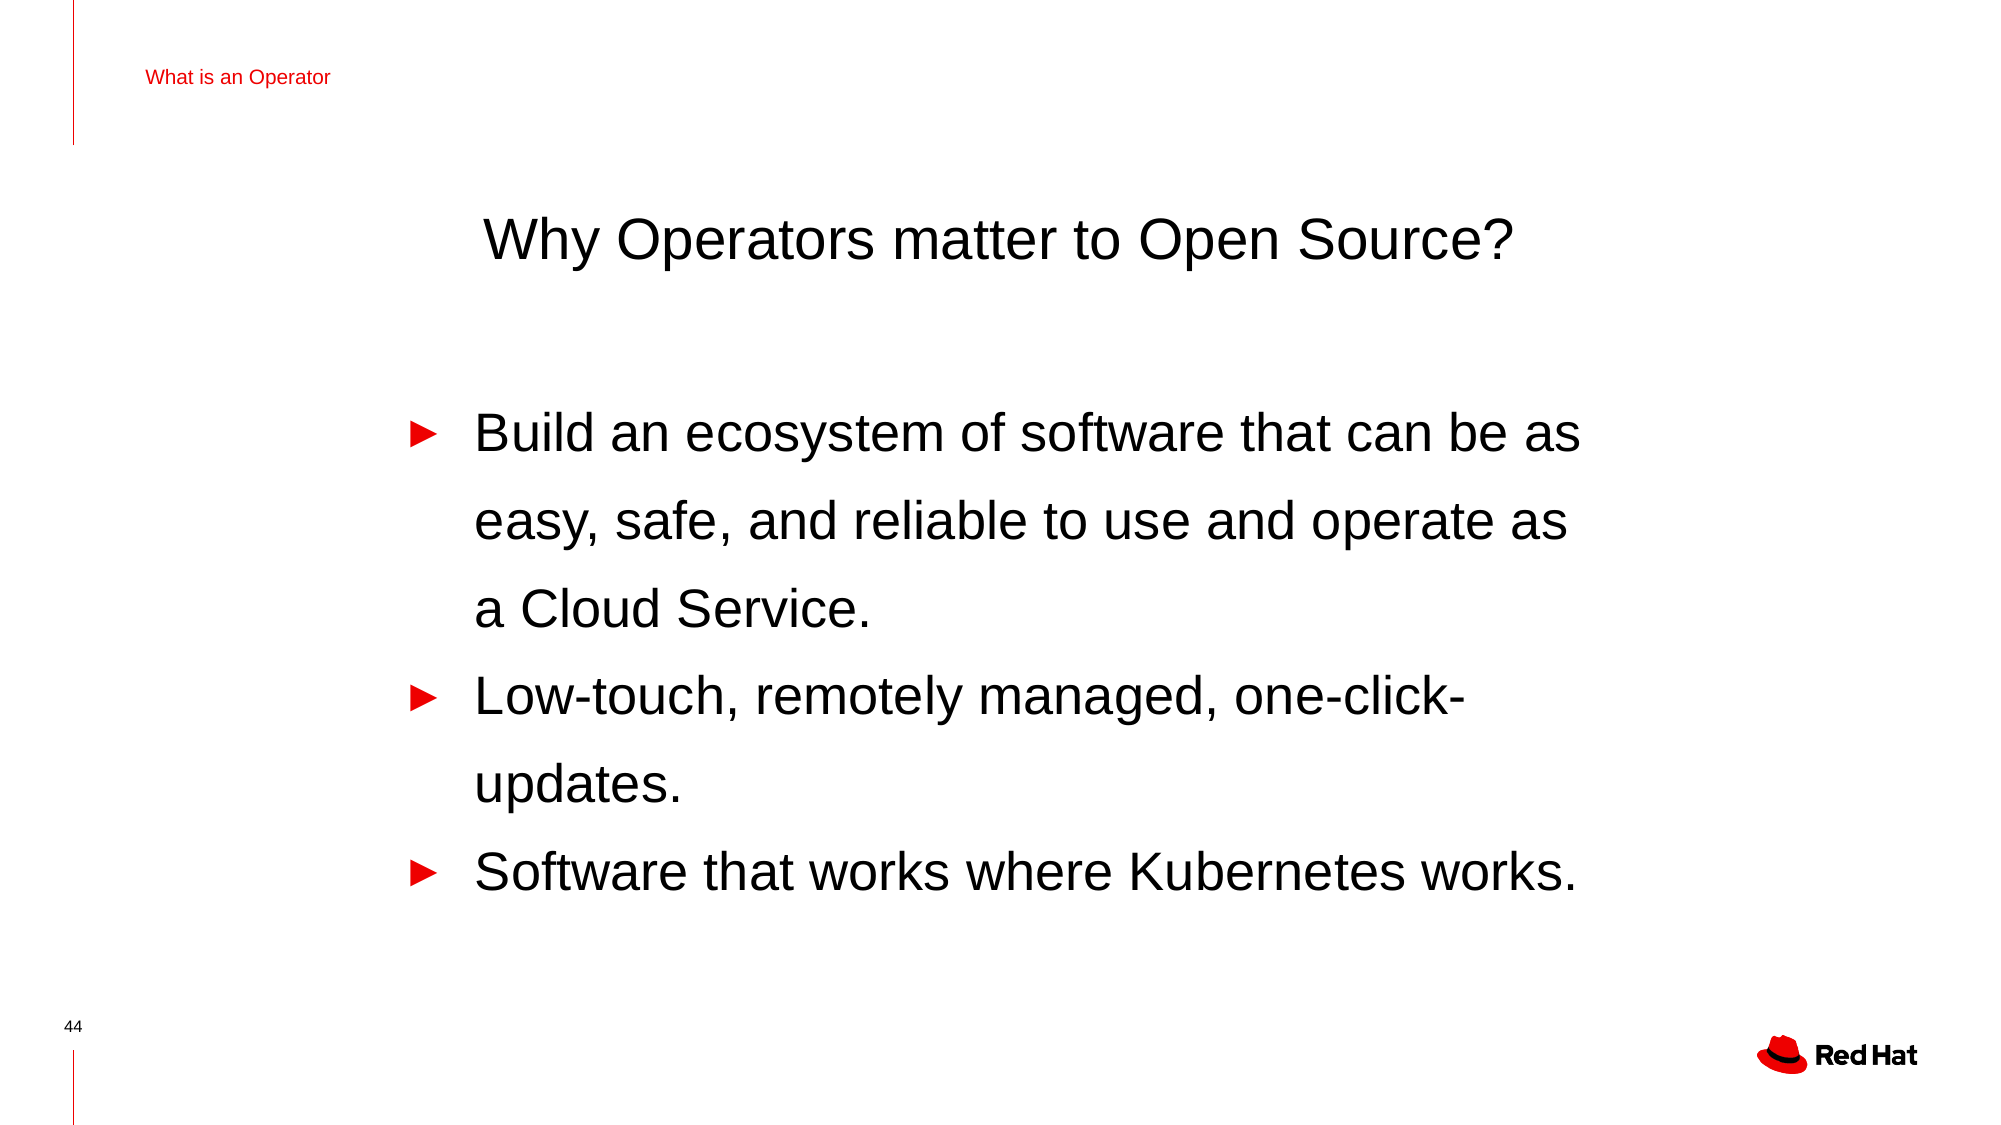

What is an Operator
# Why Operators matter to Open Source?
Build an ecosystem of software that can be as easy, safe, and reliable to use and operate as a Cloud Service.
Low-touch, remotely managed, one-click-updates.
Software that works where Kubernetes works.

44